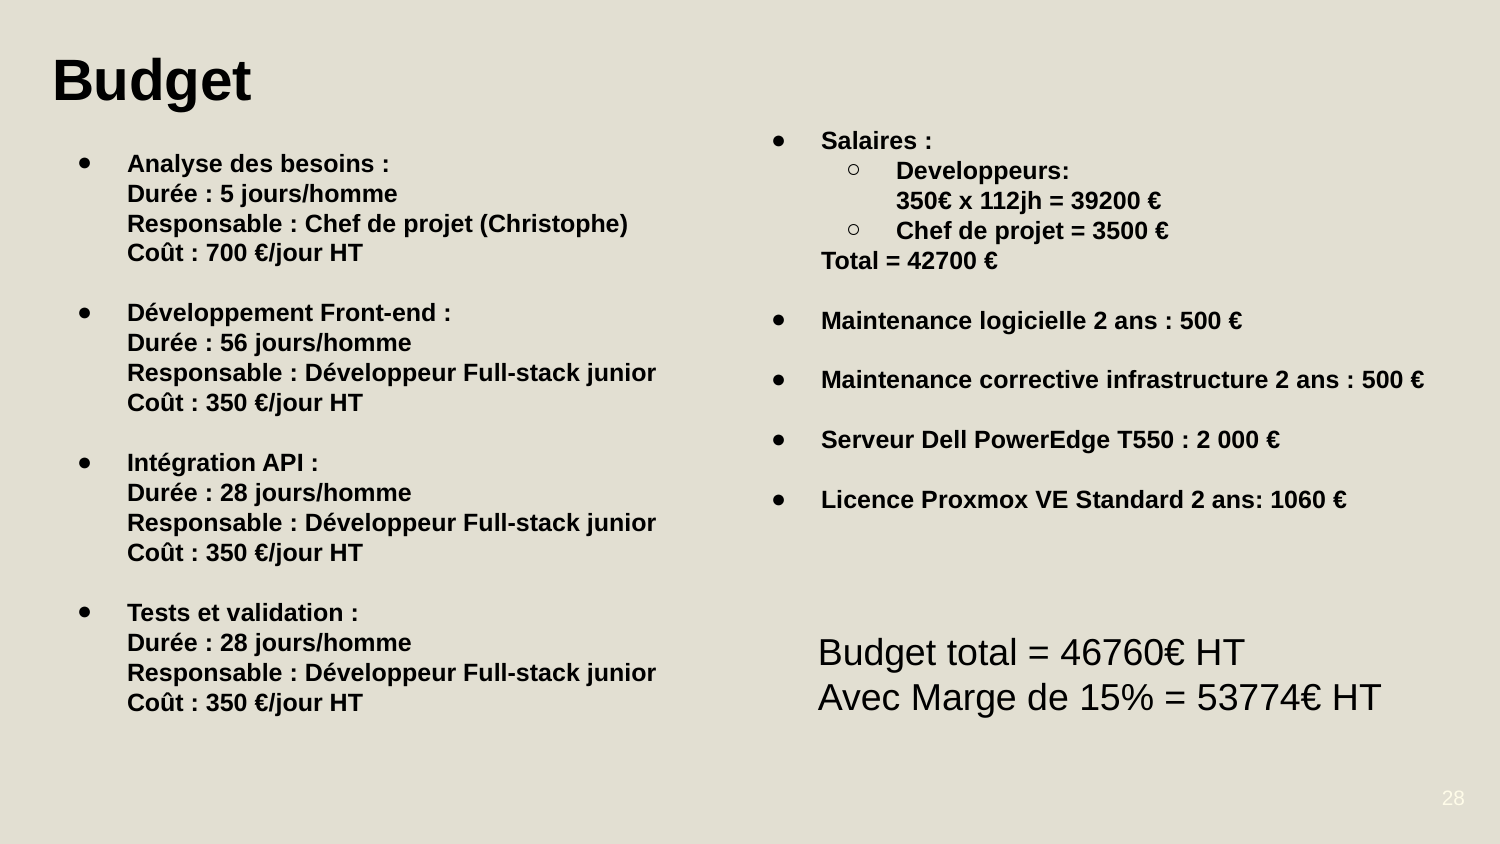

Budget

Salaires :
Developpeurs:
350€ x 112jh = 39200 €
Chef de projet = 3500 €
Total = 42700 €

Maintenance logicielle 2 ans : 500 €

Maintenance corrective infrastructure 2 ans : 500 €

Serveur Dell PowerEdge T550 : 2 000 €

Licence Proxmox VE Standard 2 ans: 1060 €

Analyse des besoins :
Durée : 5 jours/homme
Responsable : Chef de projet (Christophe)
Coût : 700 €/jour HT

Développement Front-end :
Durée : 56 jours/homme
Responsable : Développeur Full-stack junior
Coût : 350 €/jour HT

Intégration API :
Durée : 28 jours/homme
Responsable : Développeur Full-stack junior
Coût : 350 €/jour HT

Tests et validation :
Durée : 28 jours/homme
Responsable : Développeur Full-stack junior
Coût : 350 €/jour HT

Budget total = 46760€ HT
Avec Marge de 15% = 53774€ HT
28